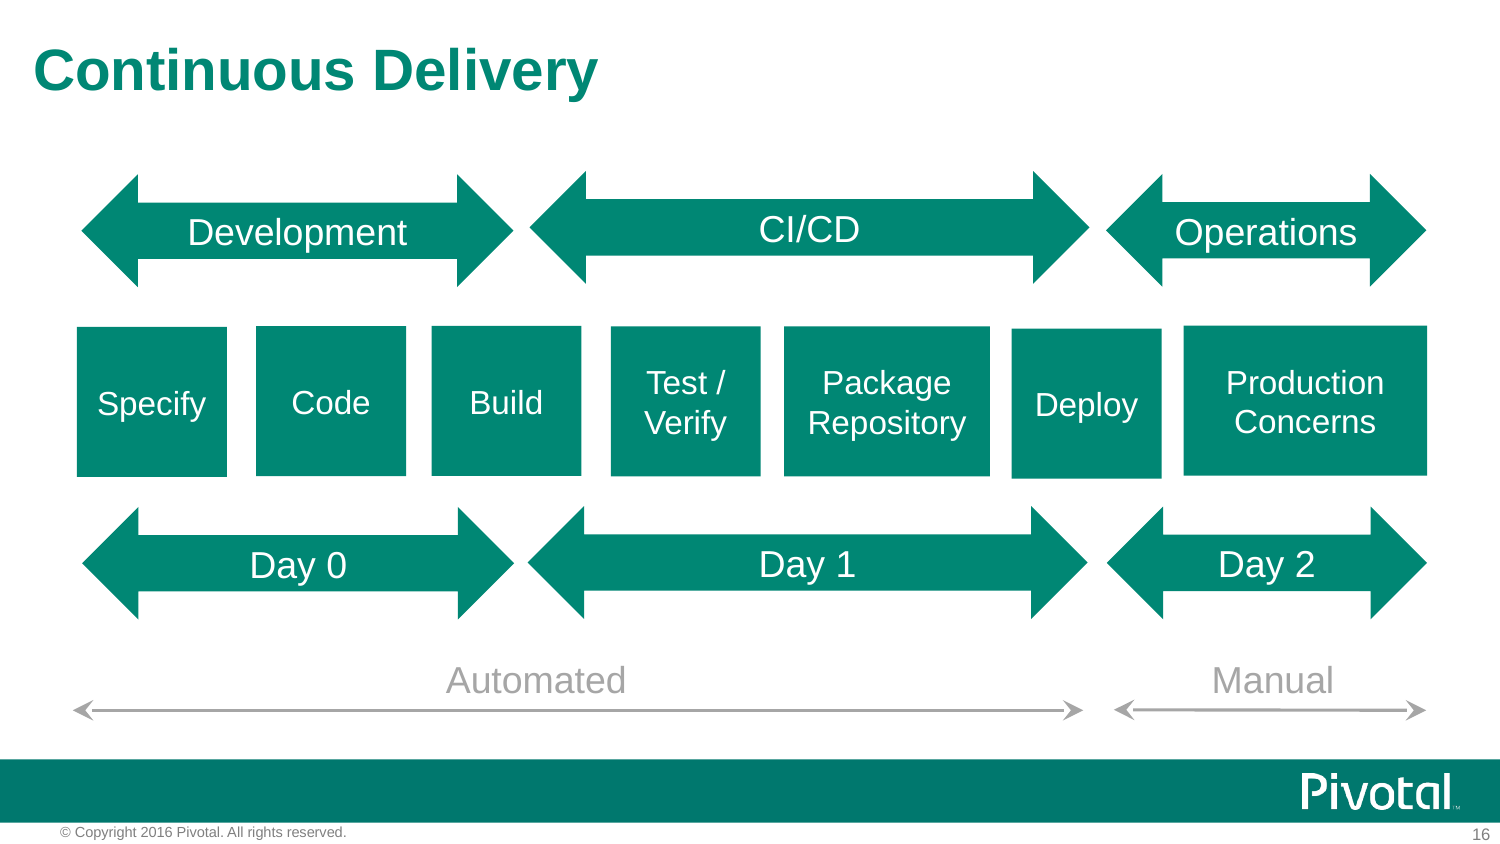

# Continuous Delivery

CI/CD
Operations
Development
Production Concerns
Build
Code
Test /
Verify
Package Repository
Specify
Deploy
Day 1
Day 2
Day 0
Manual
Automated